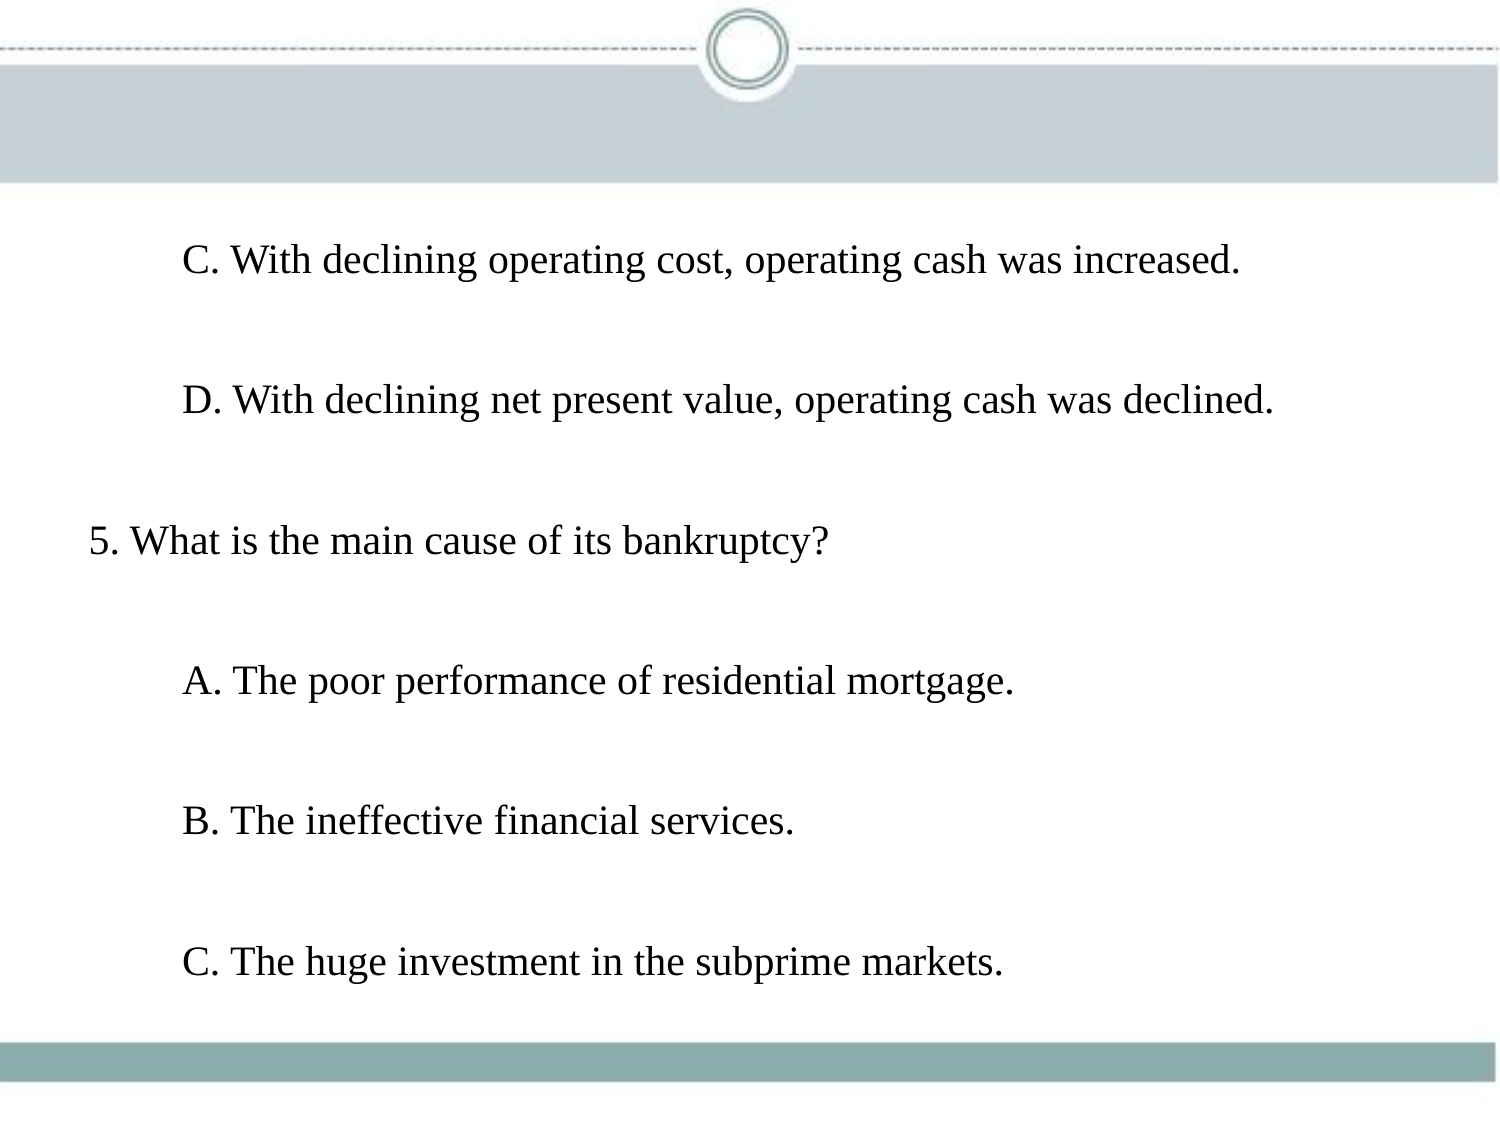

C. With declining operating cost, operating cash was increased.
　　D. With declining net present value, operating cash was declined.
5. What is the main cause of its bankruptcy?
　　A. The poor performance of residential mortgage.
　　B. The ineffective financial services.
　　C. The huge investment in the subprime markets.